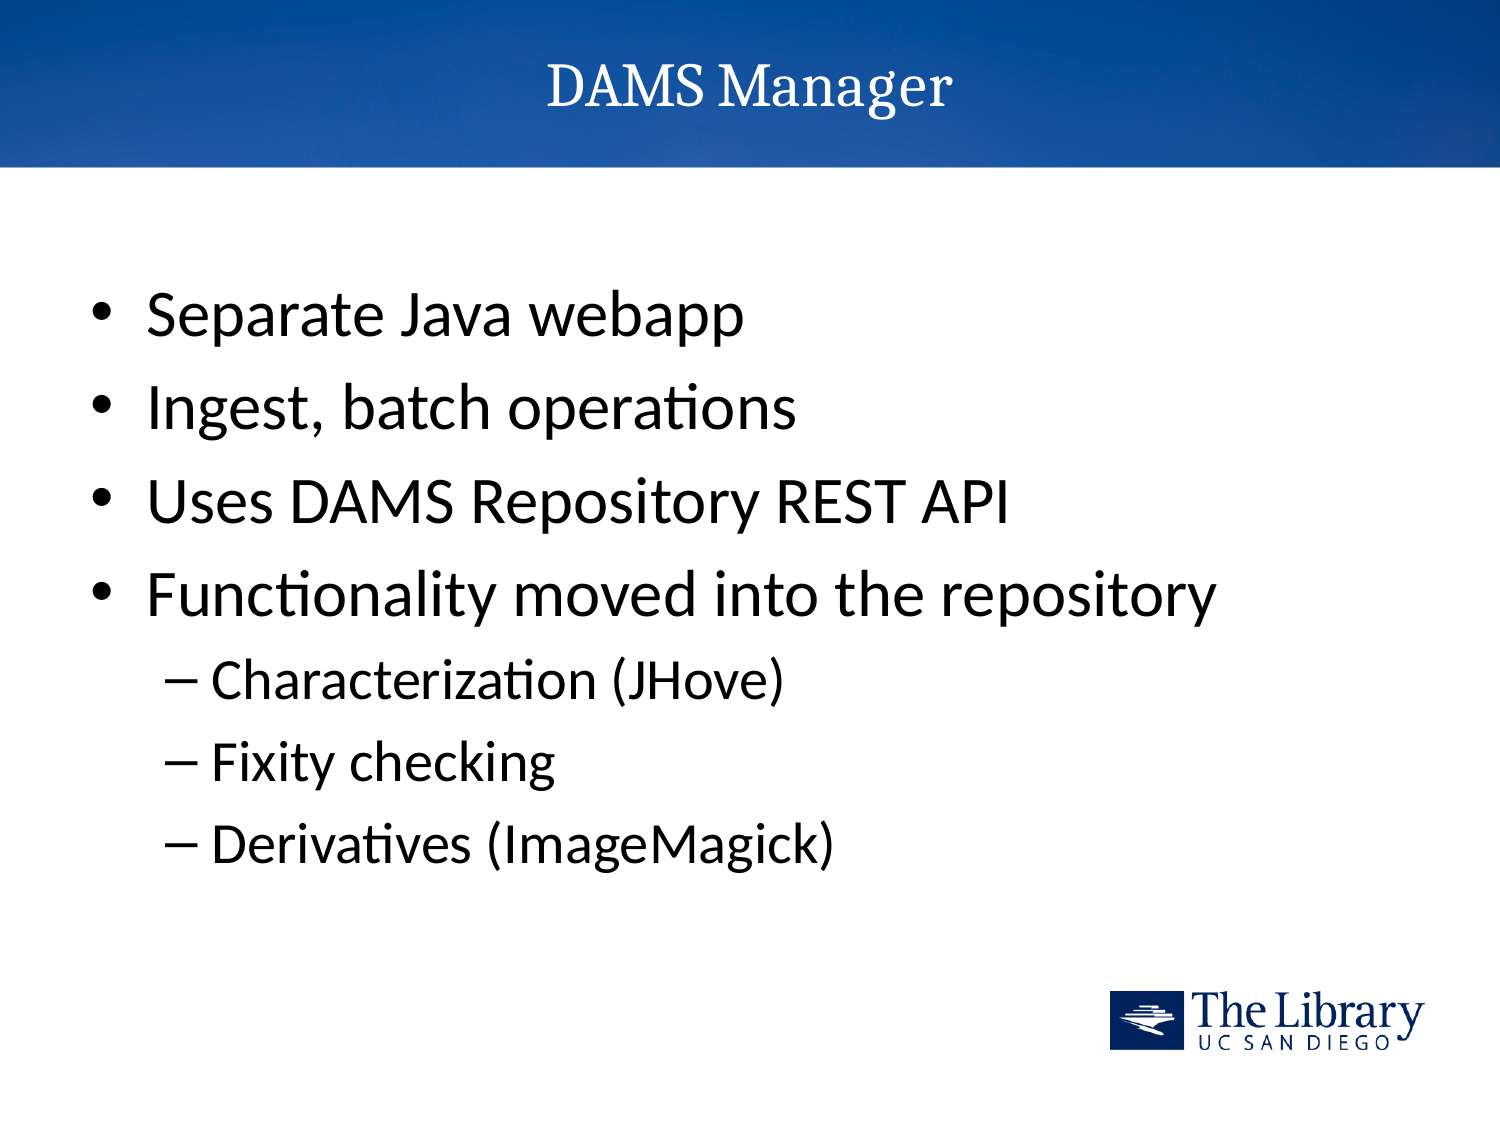

# DAMS Manager
Separate Java webapp
Ingest, batch operations
Uses DAMS Repository REST API
Functionality moved into the repository
Characterization (JHove)
Fixity checking
Derivatives (ImageMagick)